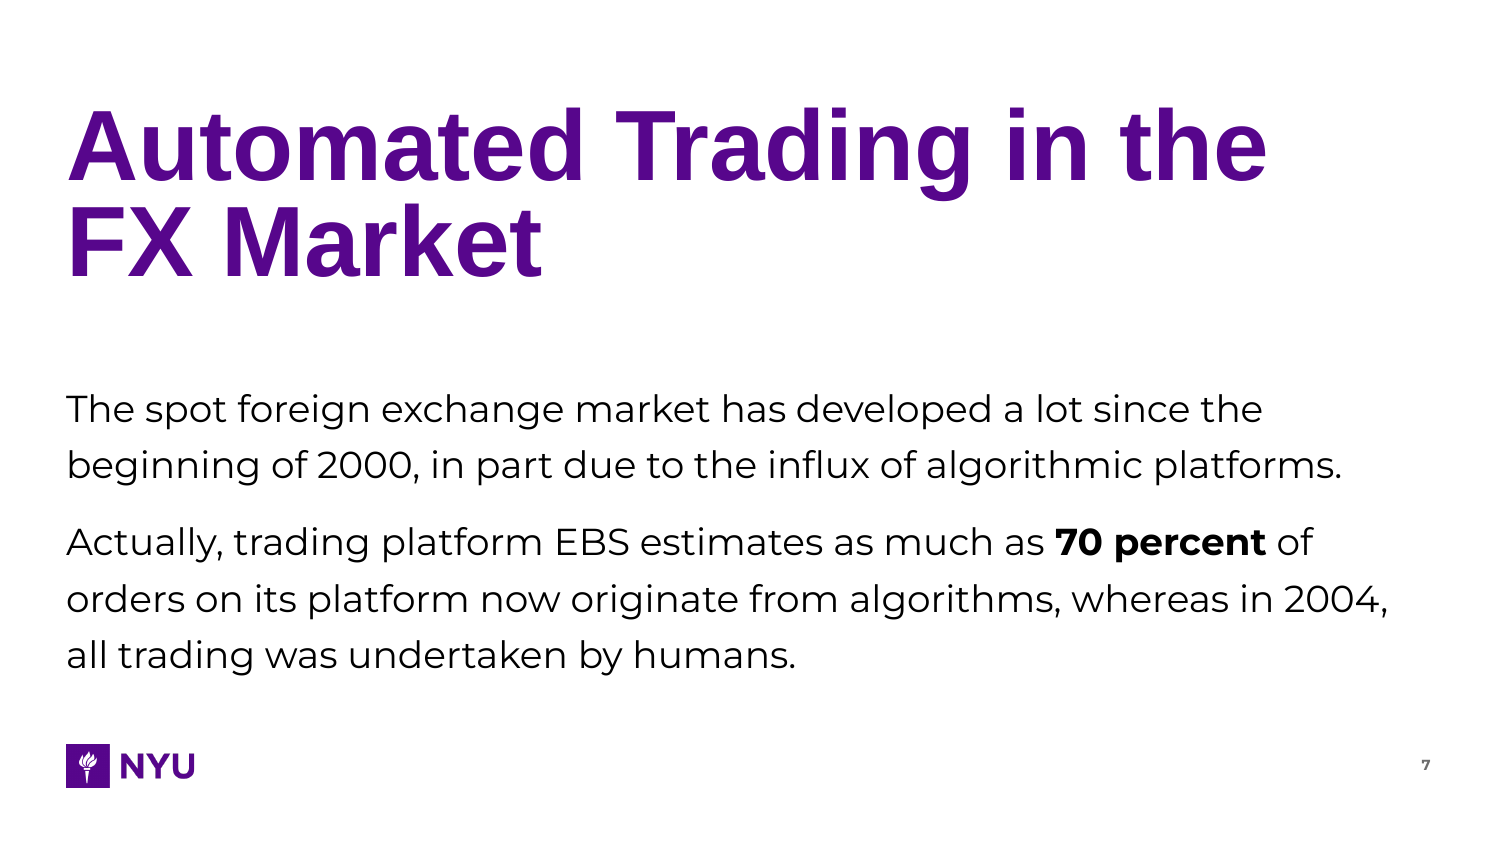

# Automated Trading in the FX Market
The spot foreign exchange market has developed a lot since the beginning of 2000, in part due to the influx of algorithmic platforms.
Actually, trading platform EBS estimates as much as 70 percent of orders on its platform now originate from algorithms, whereas in 2004, all trading was undertaken by humans.